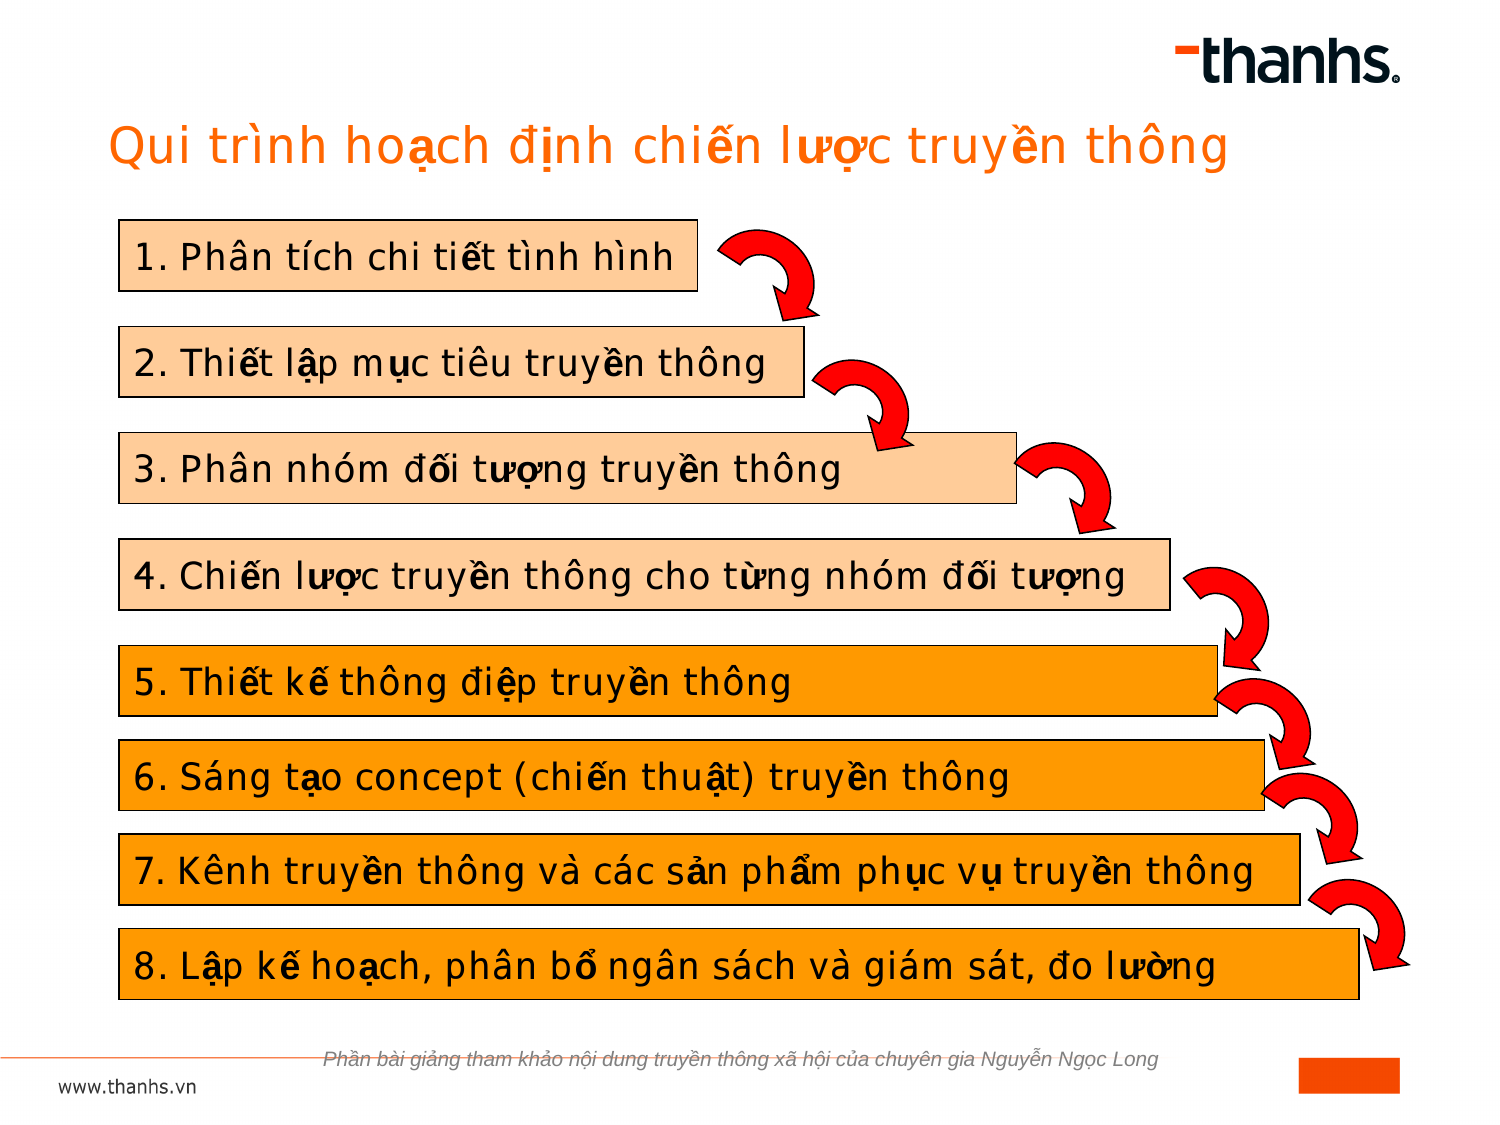

Qui trình hoạch định chiến lược truyền thông
1. Phân tích chi tiết tình hình

2. Thiết lập mục tiêu truyền thông

3. Phân nhóm đối tượng truyền thông

4. Chiến lược truyền thông cho từng nhóm đối tượng

5. Thiết kế thông điệp truyền thông

6. Sáng tạo concept (chiến thuật) truyền thông

7. Kênh truyền thông và các sản phẩm phục vụ truyền thông

8. Lập kế hoạch, phân bổ ngân sách và giám sát, đo lường
Phần bài giảng tham khảo nội dung truyền thông xã hội của chuyên gia Nguyễn Ngọc Long